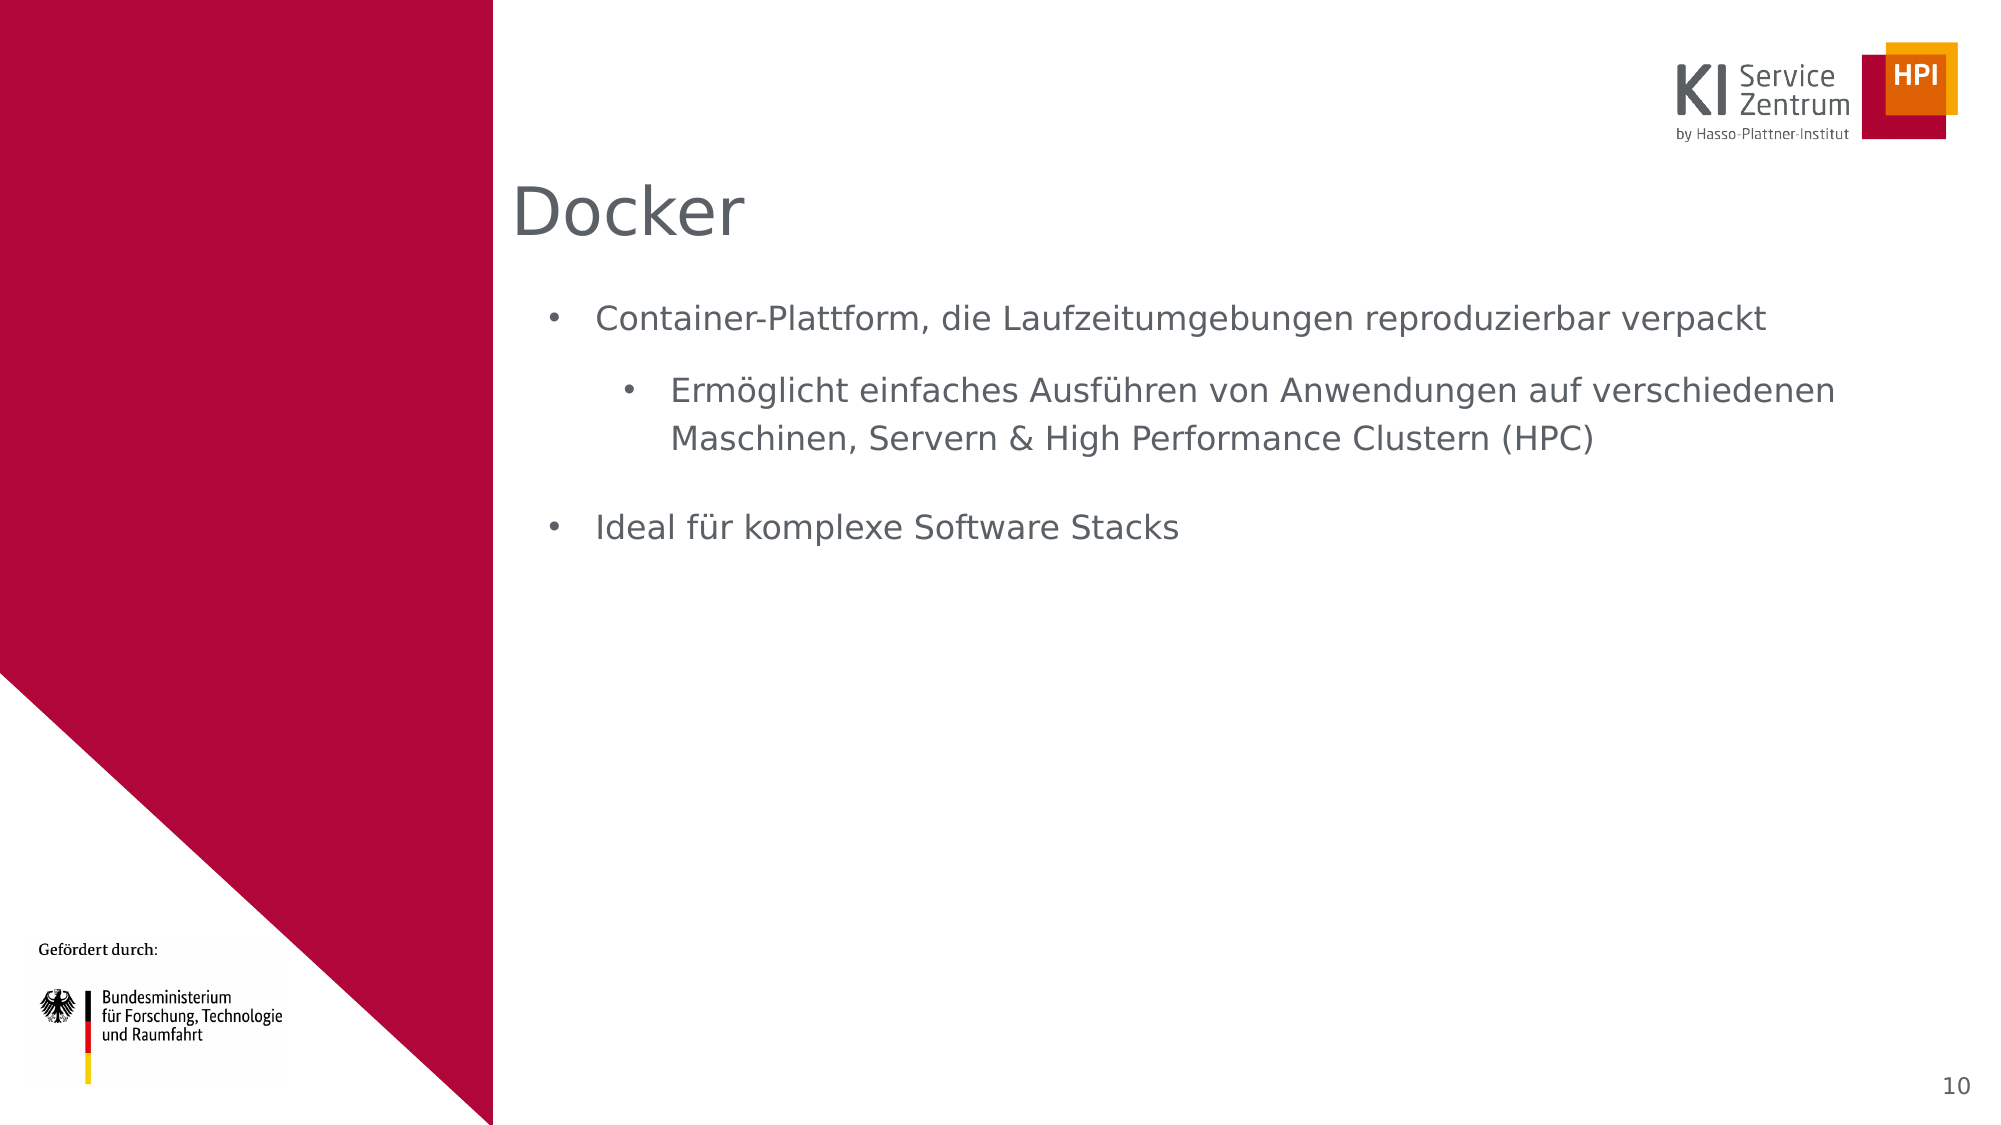

Docker
# Container-Plattform, die Laufzeitumgebungen reproduzierbar verpackt
Ermöglicht einfaches Ausführen von Anwendungen auf verschiedenen Maschinen, Servern & High Performance Clustern (HPC)

Ideal für komplexe Software Stacks
10